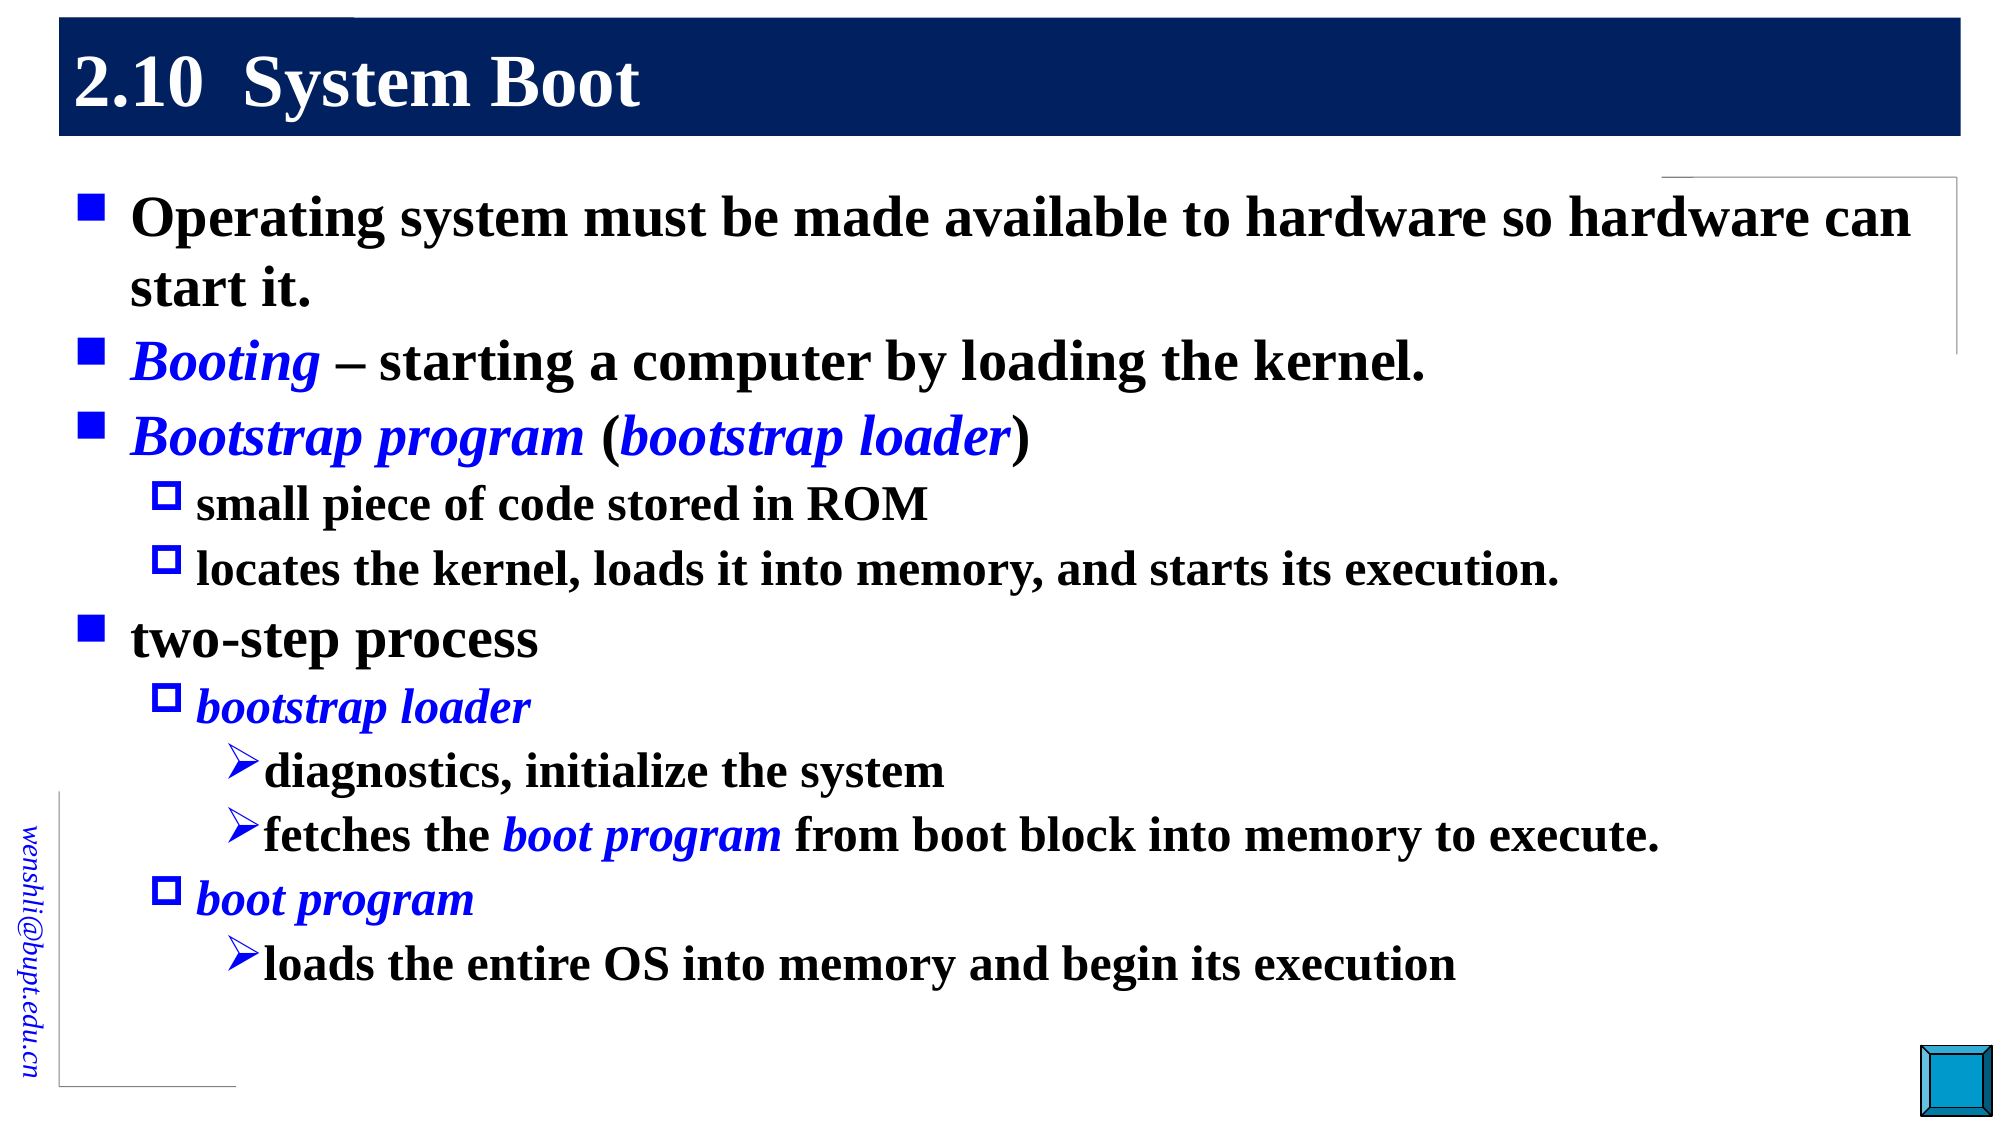

# 2.10  System Boot
Operating system must be made available to hardware so hardware can start it.
Booting – starting a computer by loading the kernel.
Bootstrap program (bootstrap loader)
small piece of code stored in ROM
locates the kernel, loads it into memory, and starts its execution.
two-step process
bootstrap loader
diagnostics, initialize the system
fetches the boot program from boot block into memory to execute.
boot program
loads the entire OS into memory and begin its execution

66